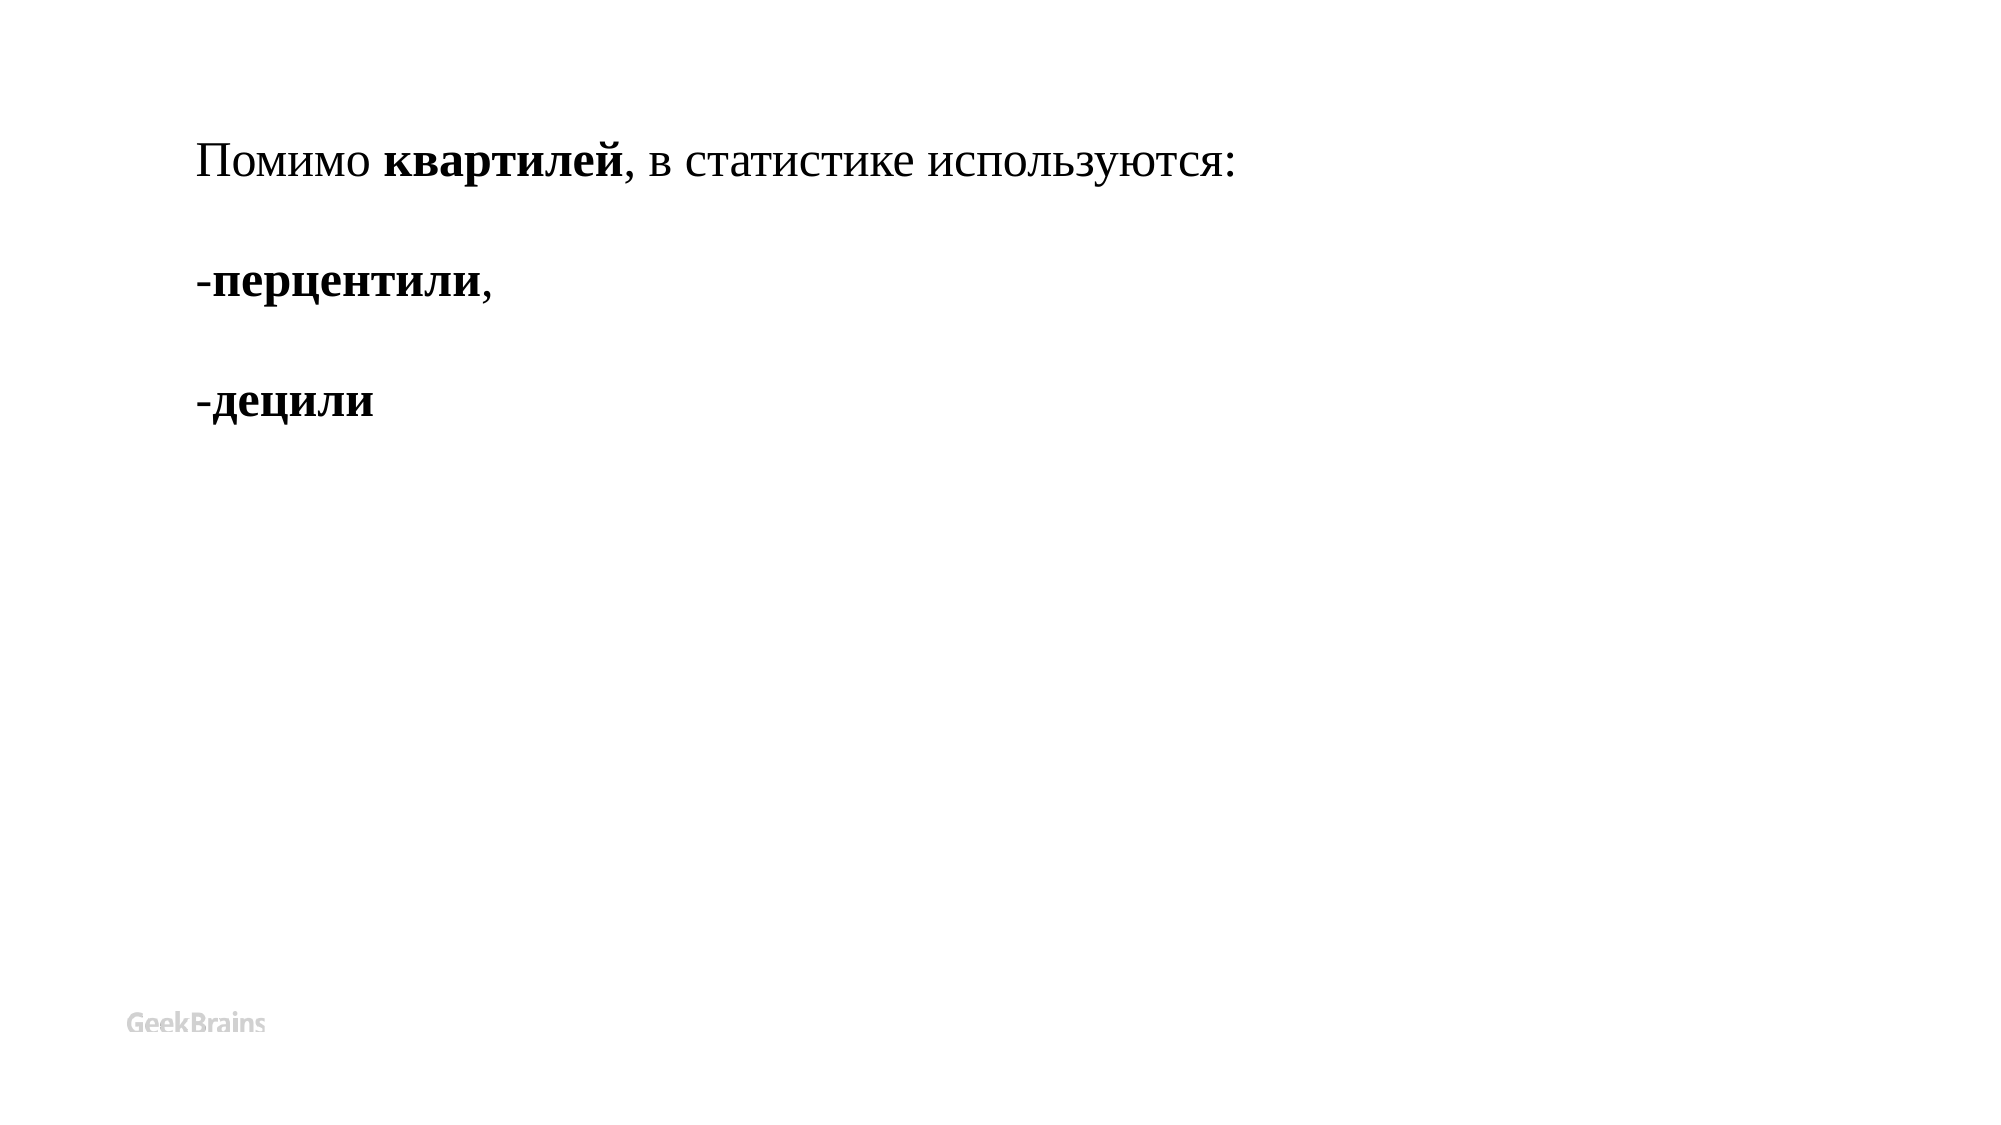

Помимо квартилей, в статистике используются:
-перцентили,
-децили